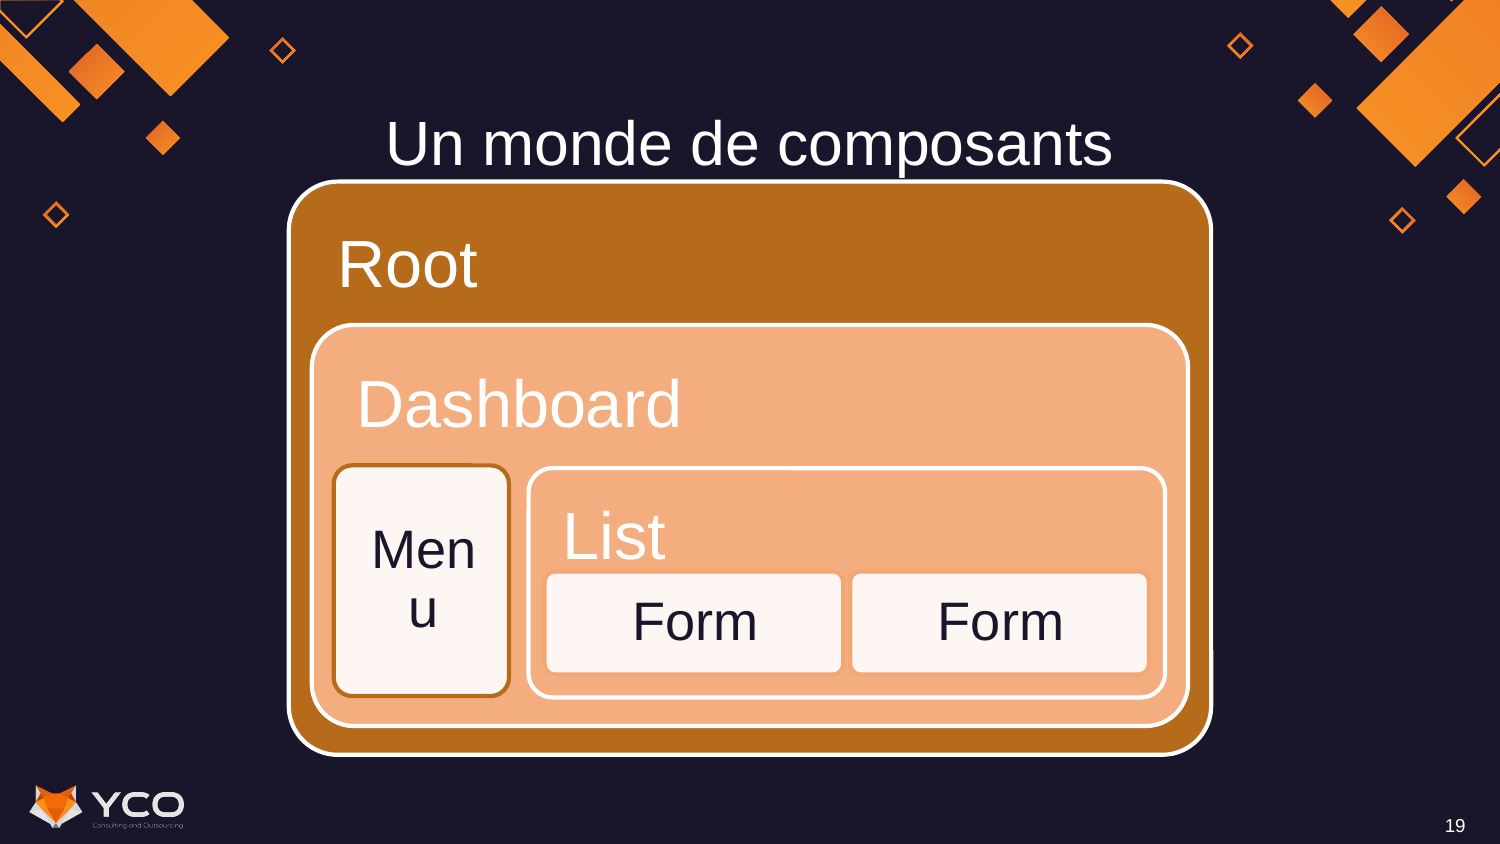

# Un monde de composants
Root
Dashboard
Menu
List
Form
Form